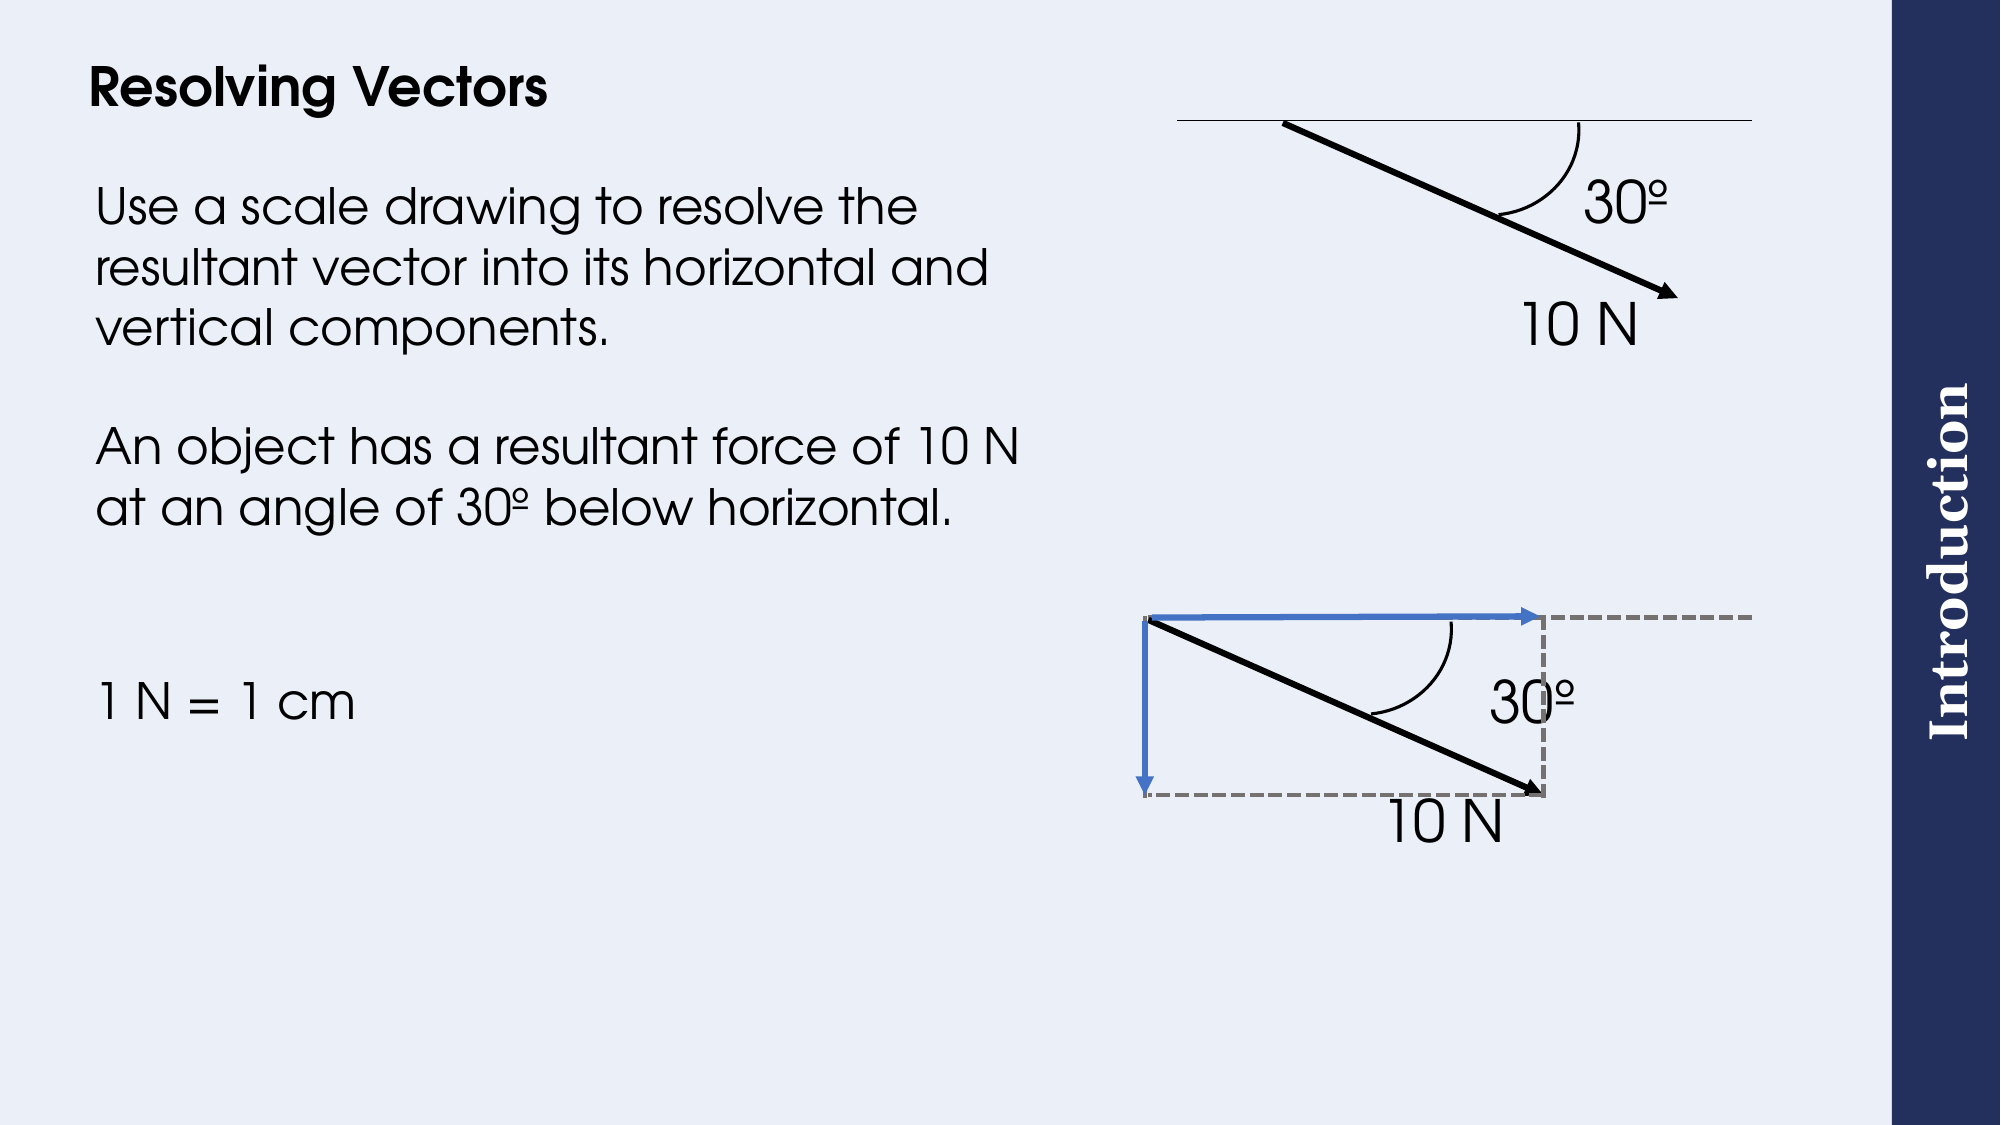

# Resolving Vectors

30º
Use a scale drawing to resolve the resultant vector into its horizontal and vertical components.

An object has a resultant force of 10 N at an angle of 30º below horizontal.
10 N

30º
1 N = 1 cm
10 N